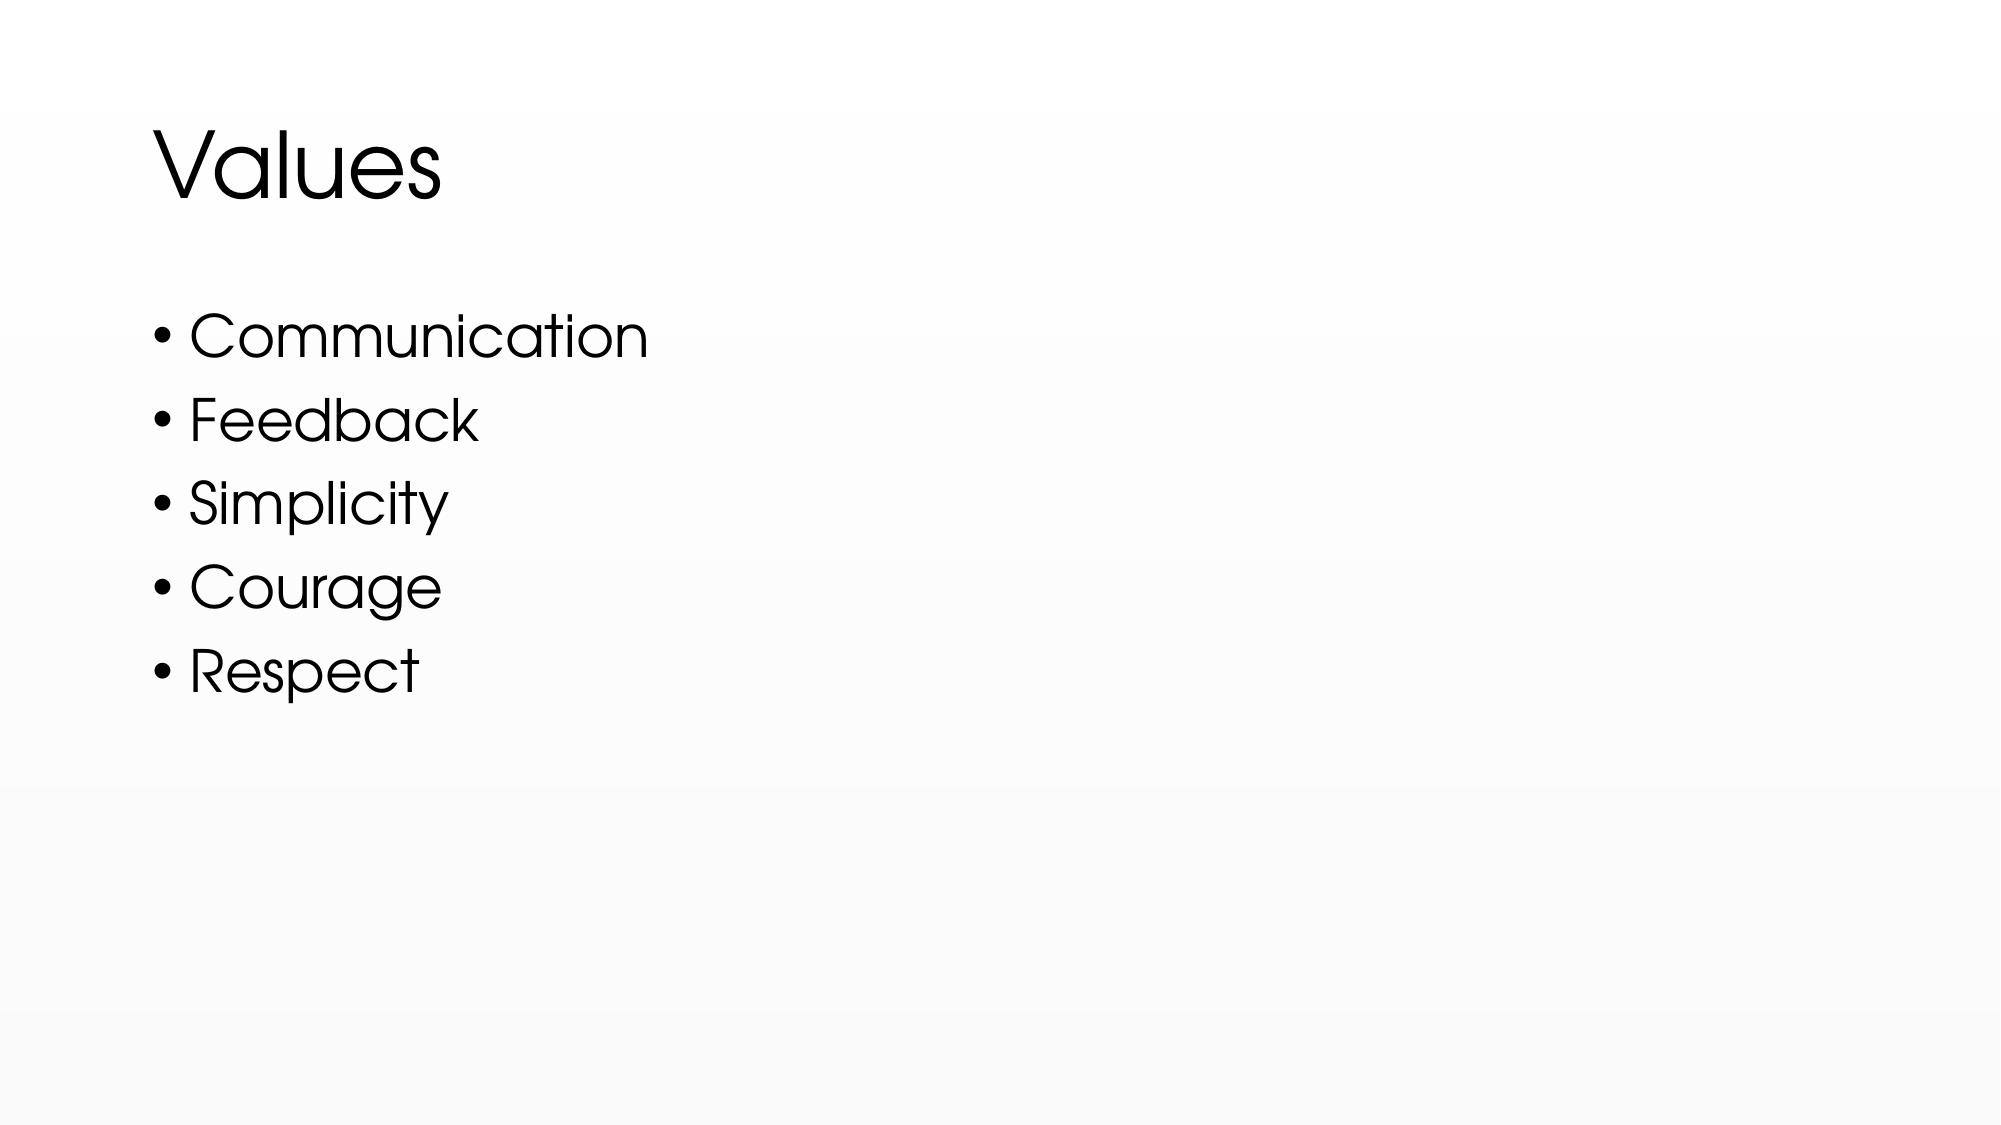

# Values
Communication
Feedback
Simplicity
Courage
Respect